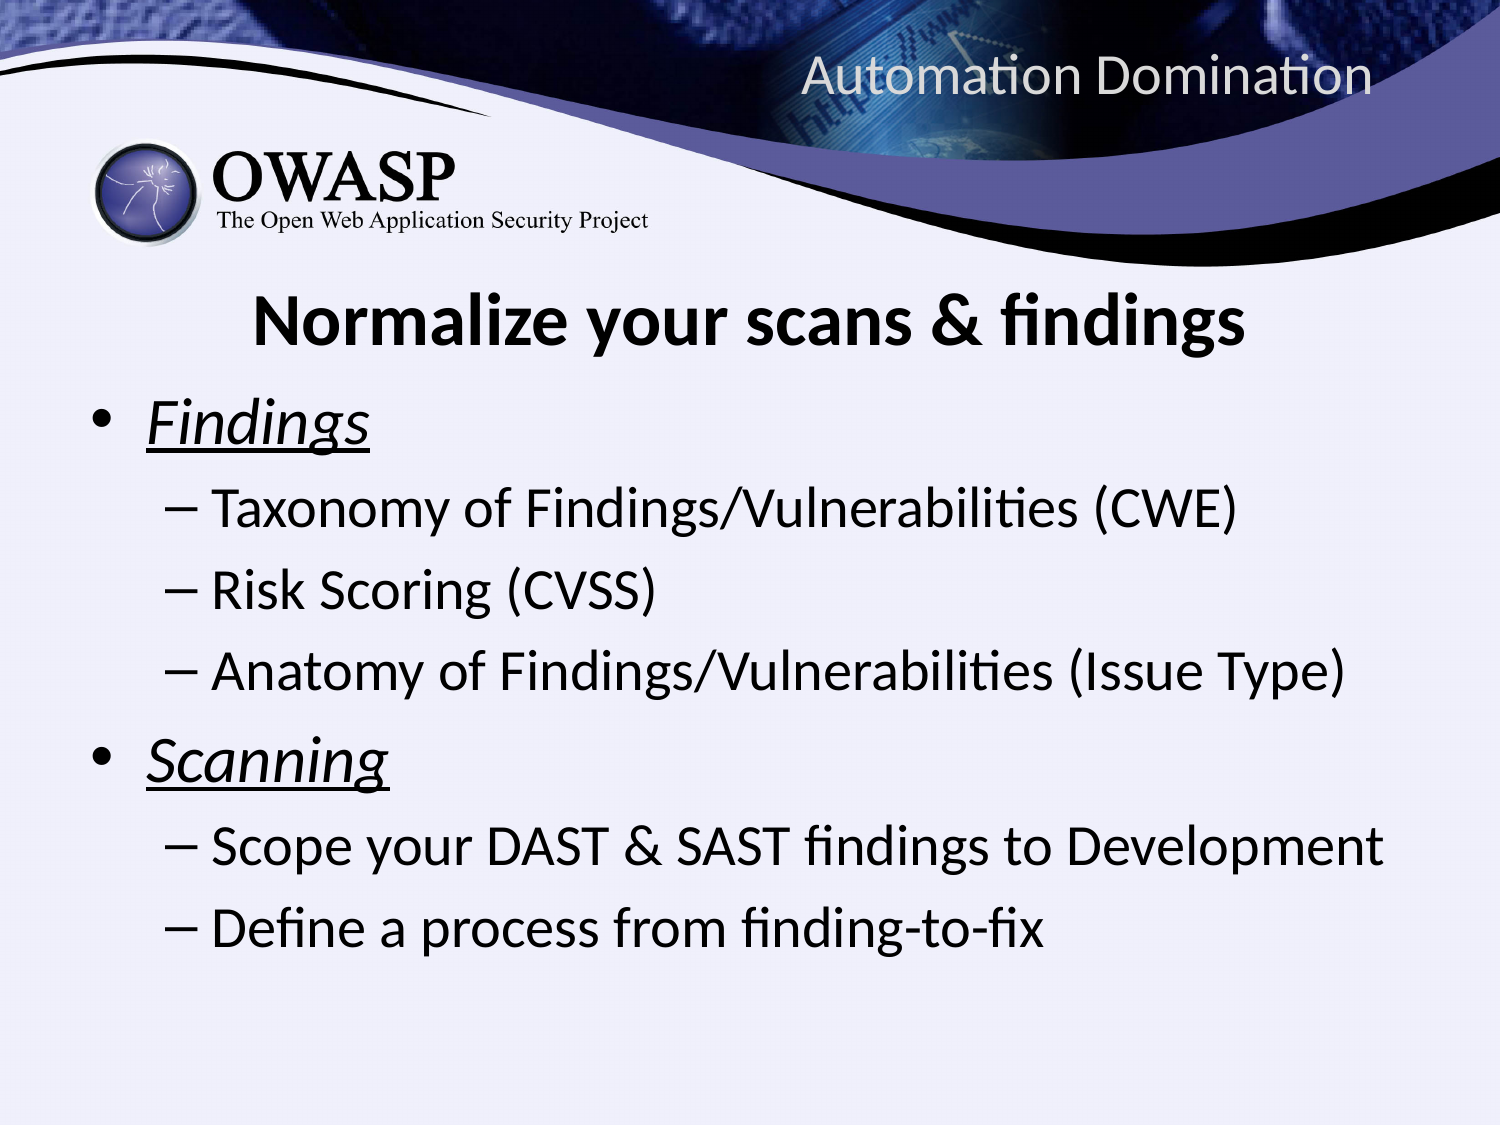

# Automation Domination
Normalize your scans & findings
Findings
Taxonomy of Findings/Vulnerabilities (CWE)
Risk Scoring (CVSS)
Anatomy of Findings/Vulnerabilities (Issue Type)
Scanning
Scope your DAST & SAST findings to Development
Define a process from finding-to-fix